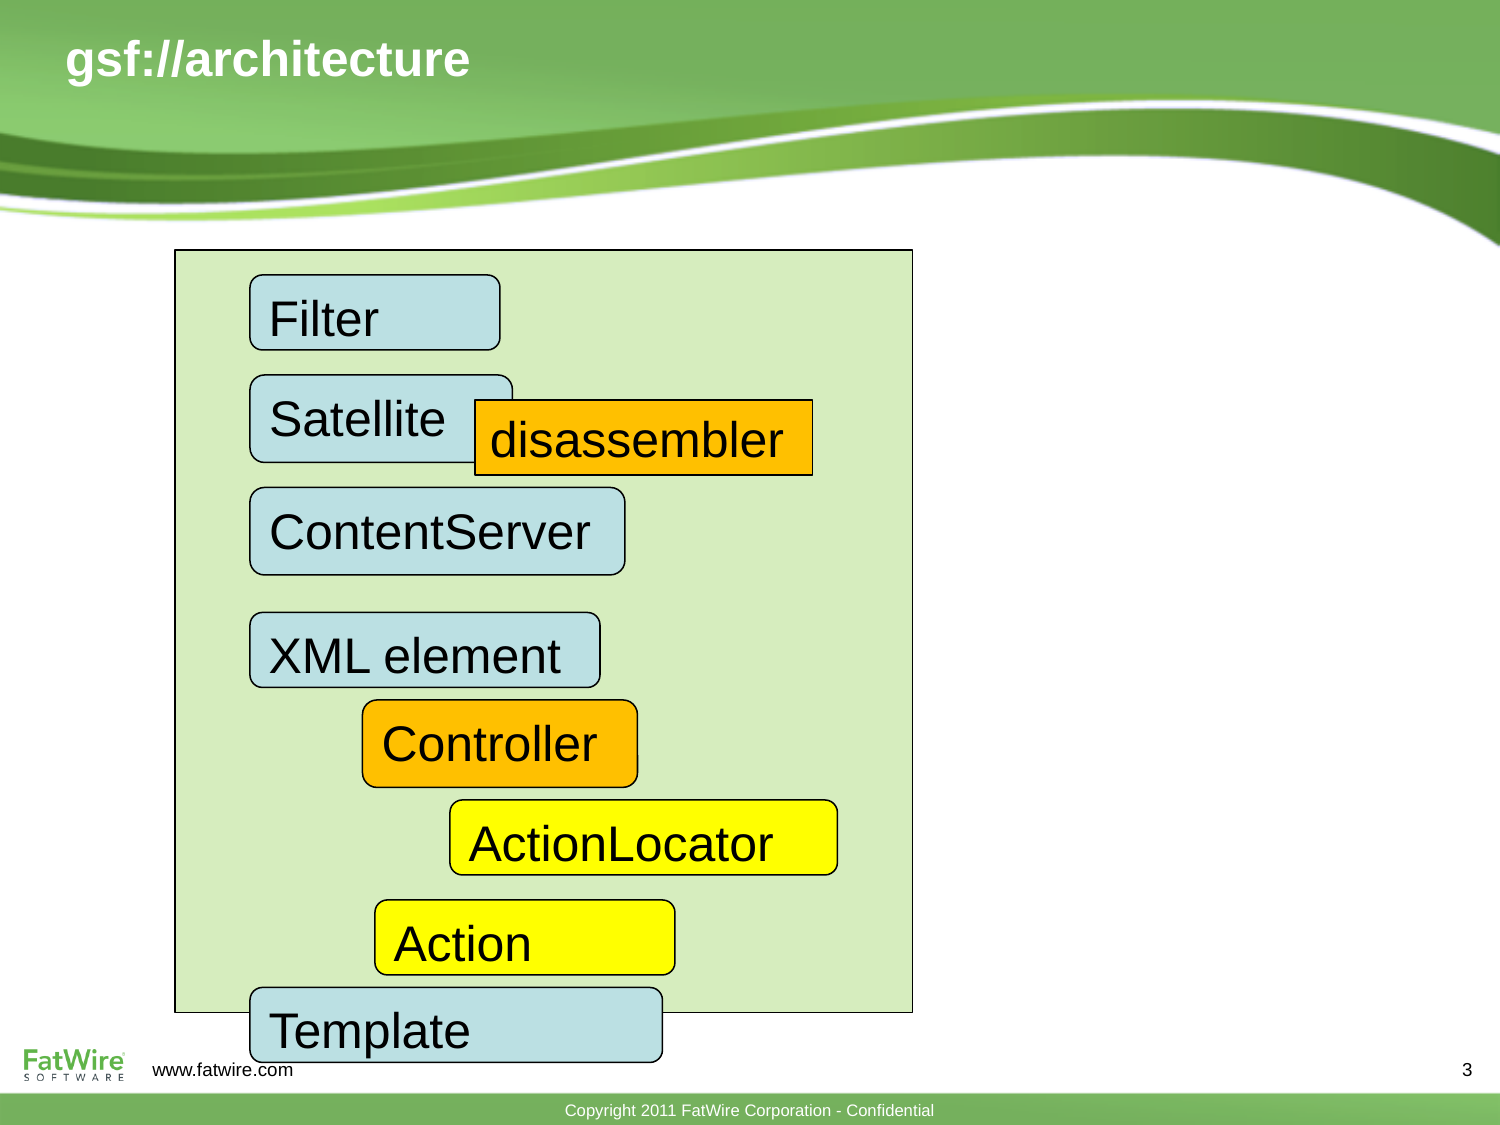

# gsf://architecture

Filter
Satellite
disassembler
ContentServer
XML element
Controller
ActionLocator
Action
Template
3